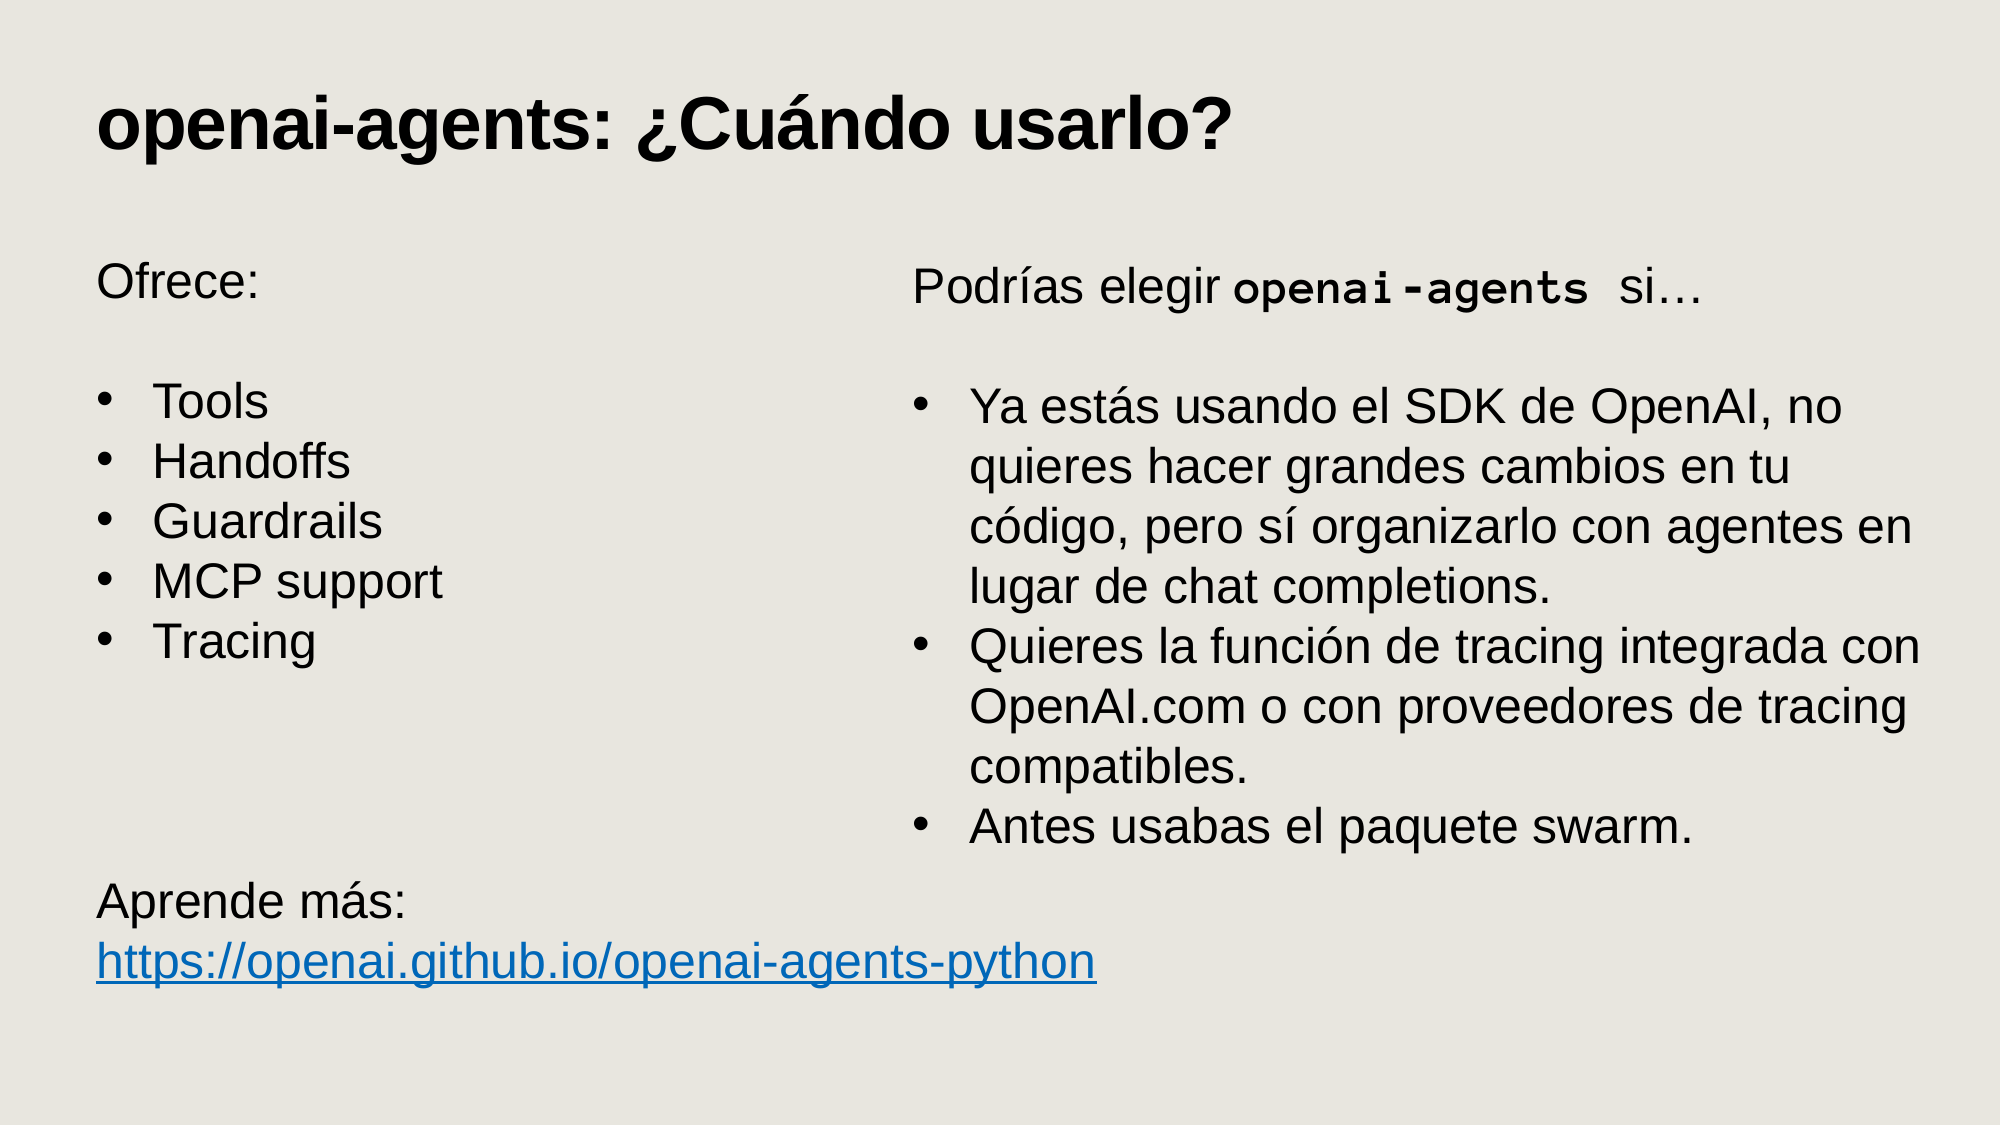

# openai-agents: ¿Cuándo usarlo?
Podrías elegir openai‑agents si…

Ya estás usando el SDK de OpenAI, no quieres hacer grandes cambios en tu código, pero sí organizarlo con agentes en lugar de chat completions.
Quieres la función de tracing integrada con OpenAI.com o con proveedores de tracing compatibles.
Antes usabas el paquete swarm.
Ofrece:

Tools
Handoffs
Guardrails
MCP support
Tracing
Aprende más:
https://openai.github.io/openai-agents-python